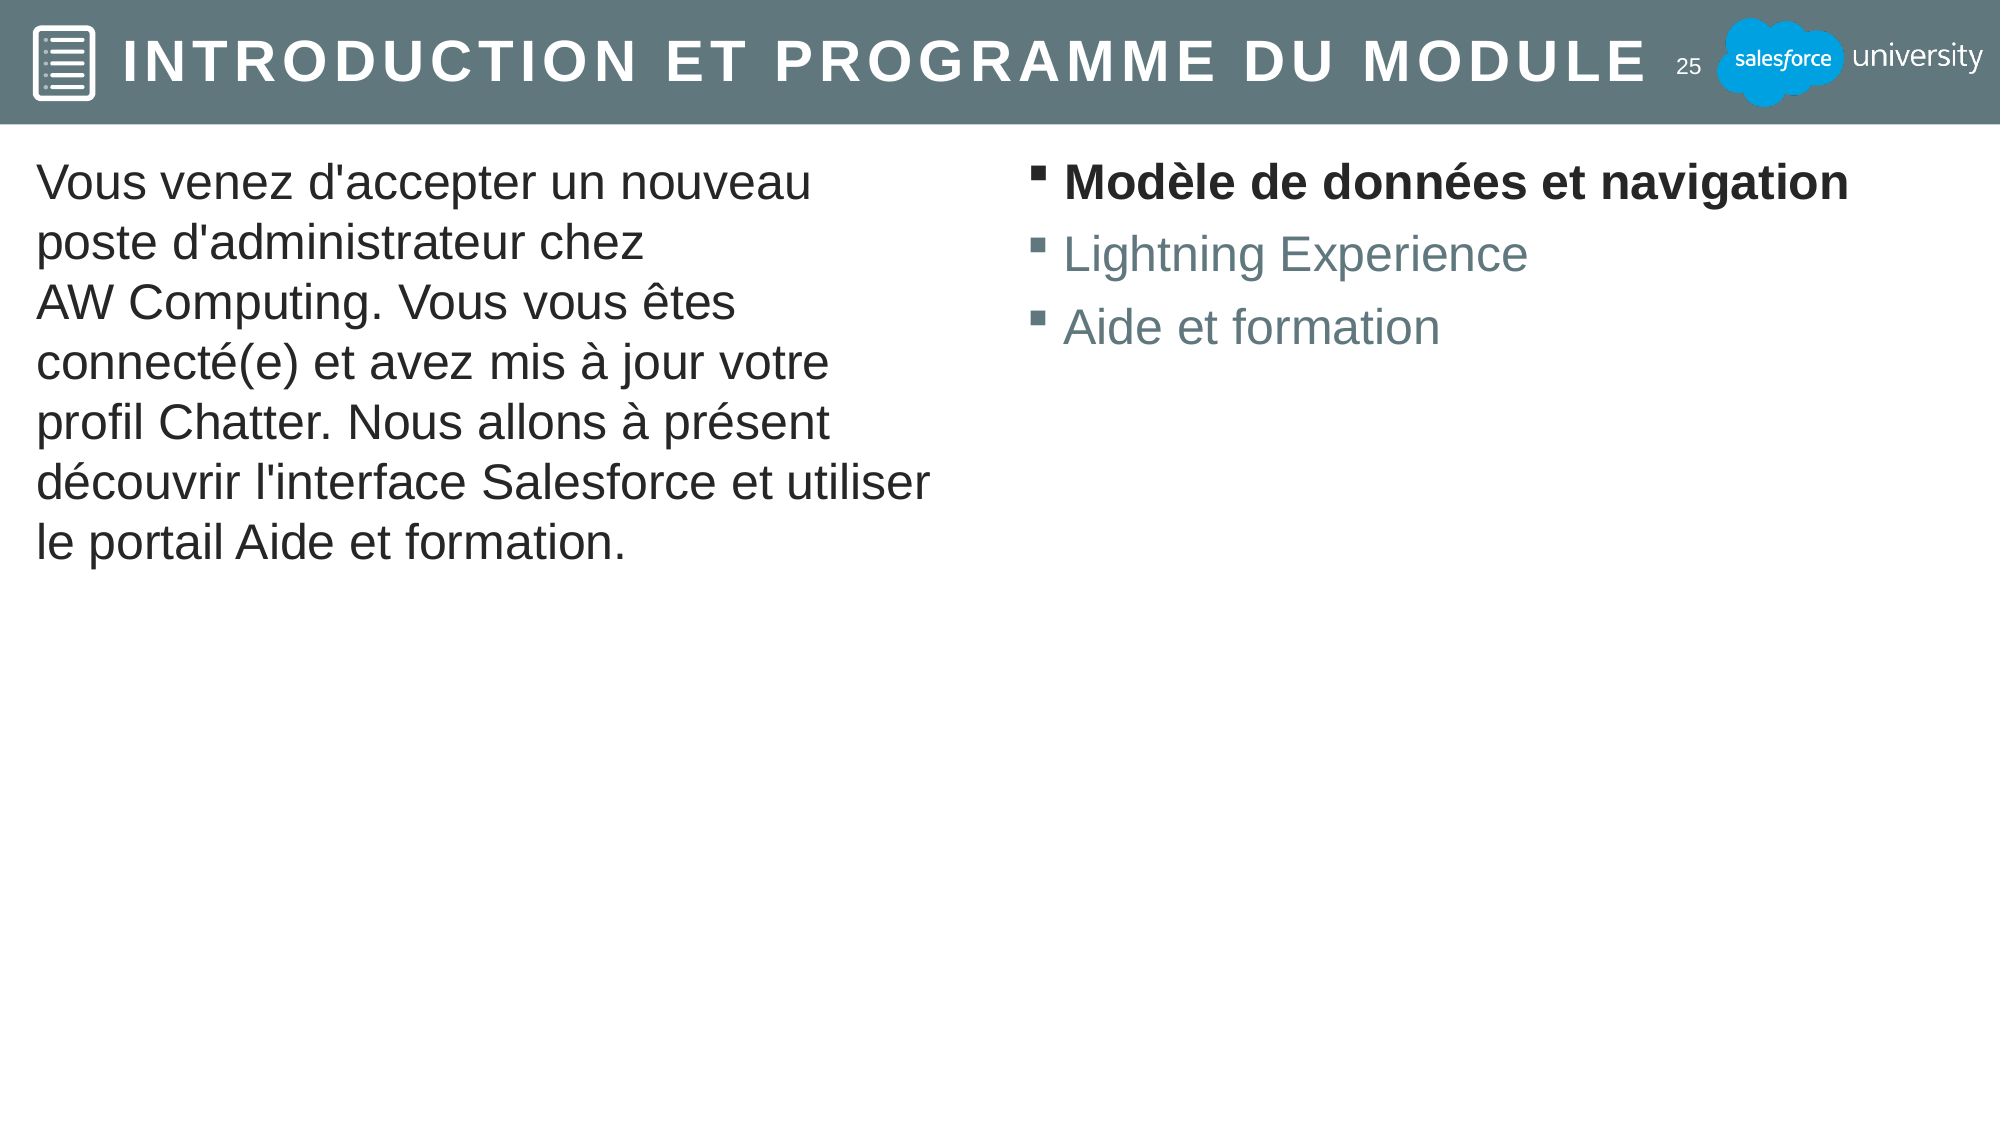

# Introduction et programme du module
25
Vous venez d'accepter un nouveau poste d'administrateur chez AW Computing. Vous vous êtes connecté(e) et avez mis à jour votre profil Chatter. Nous allons à présent découvrir l'interface Salesforce et utiliser le portail Aide et formation.

Modèle de données et navigation
Lightning Experience
Aide et formation